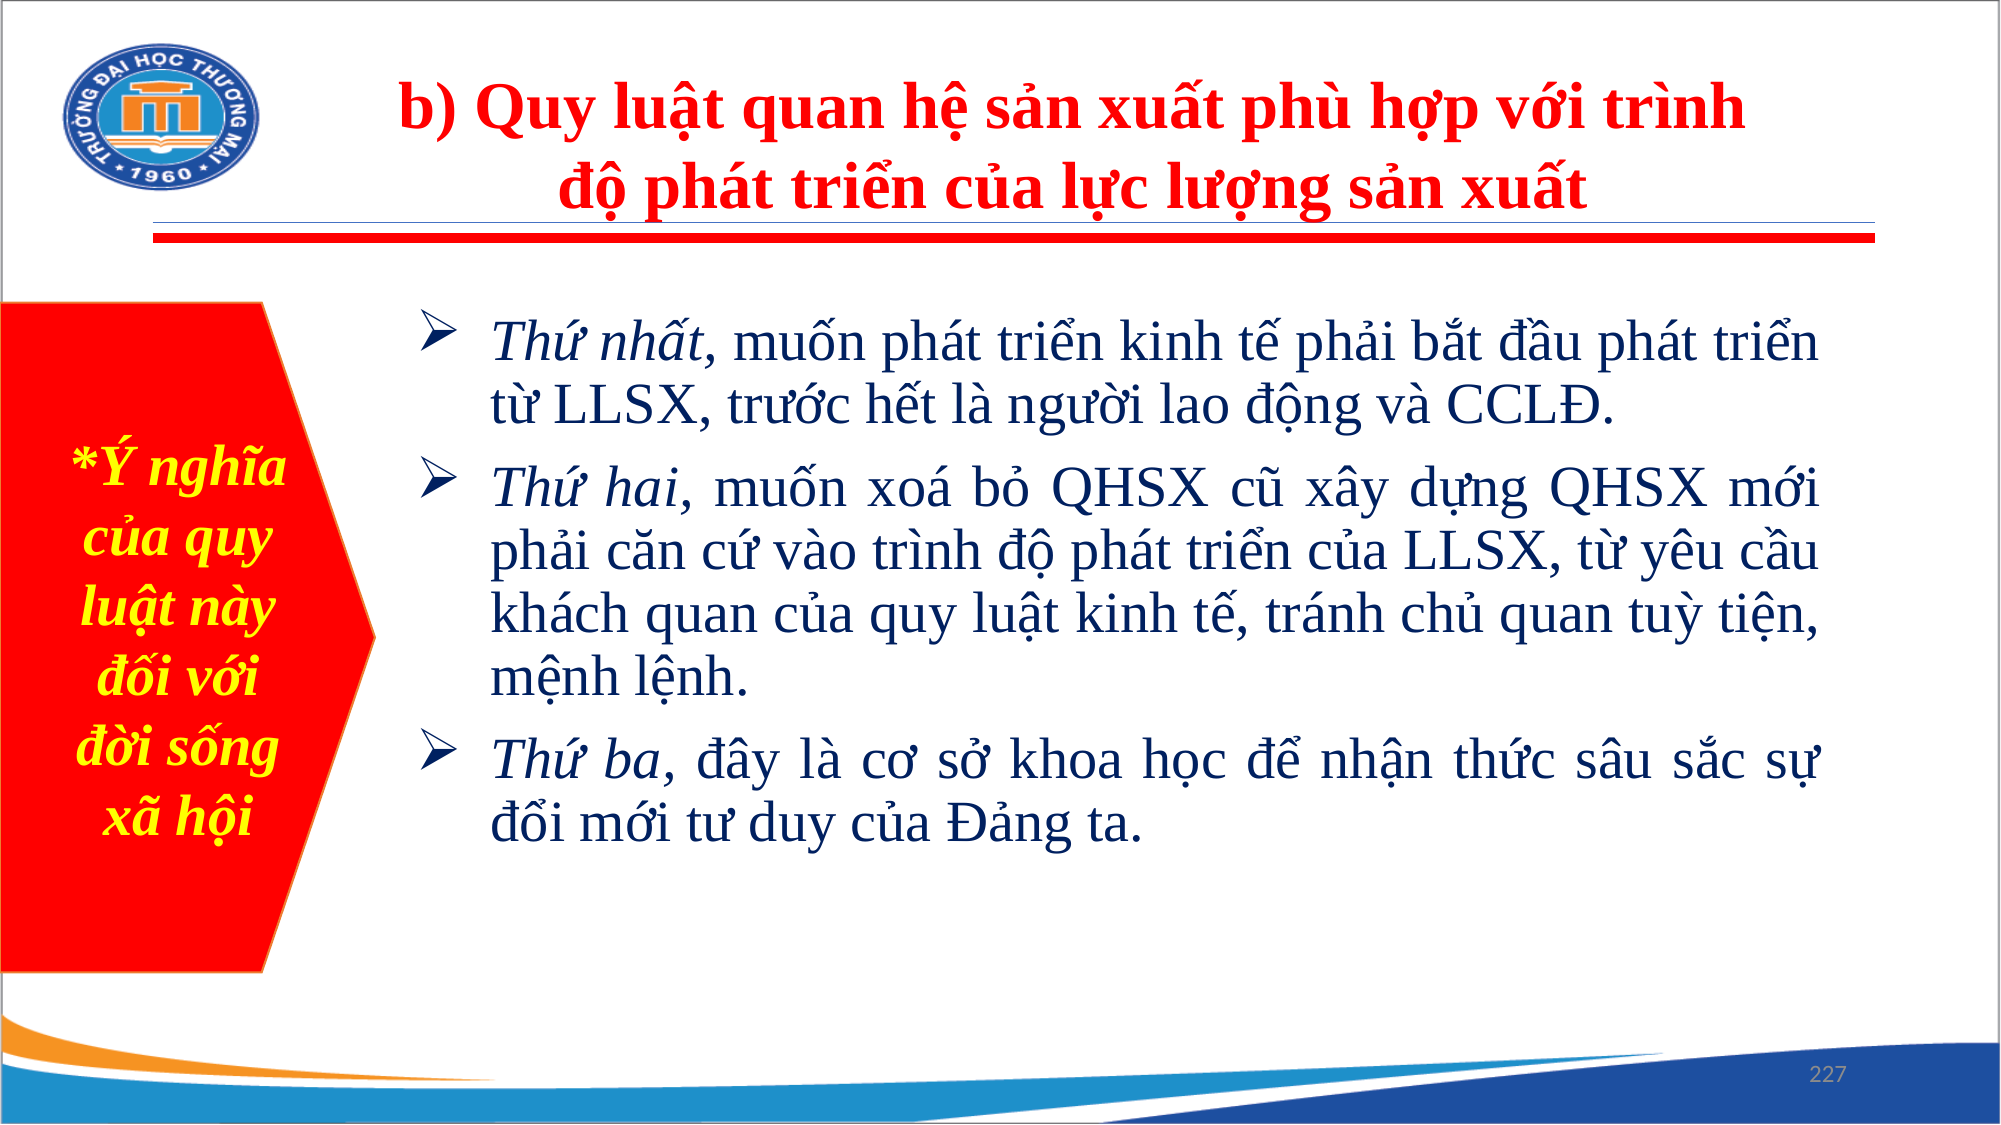

b) Quy luật quan hệ sản xuất phù hợp với trình độ phát triển của lực lượng sản xuất
Thứ nhất, muốn phát triển kinh tế phải bắt đầu phát triển từ LLSX, trước hết là người lao động và CCLĐ.
Thứ hai, muốn xoá bỏ QHSX cũ xây dựng QHSX mới phải căn cứ vào trình độ phát triển của LLSX, từ yêu cầu khách quan của quy luật kinh tế, tránh chủ quan tuỳ tiện, mệnh lệnh.
Thứ ba, đây là cơ sở khoa học để nhận thức sâu sắc sự đổi mới tư duy của Đảng ta.

*Ý nghĩa của quy luật này đối với đời sống xã hội
227